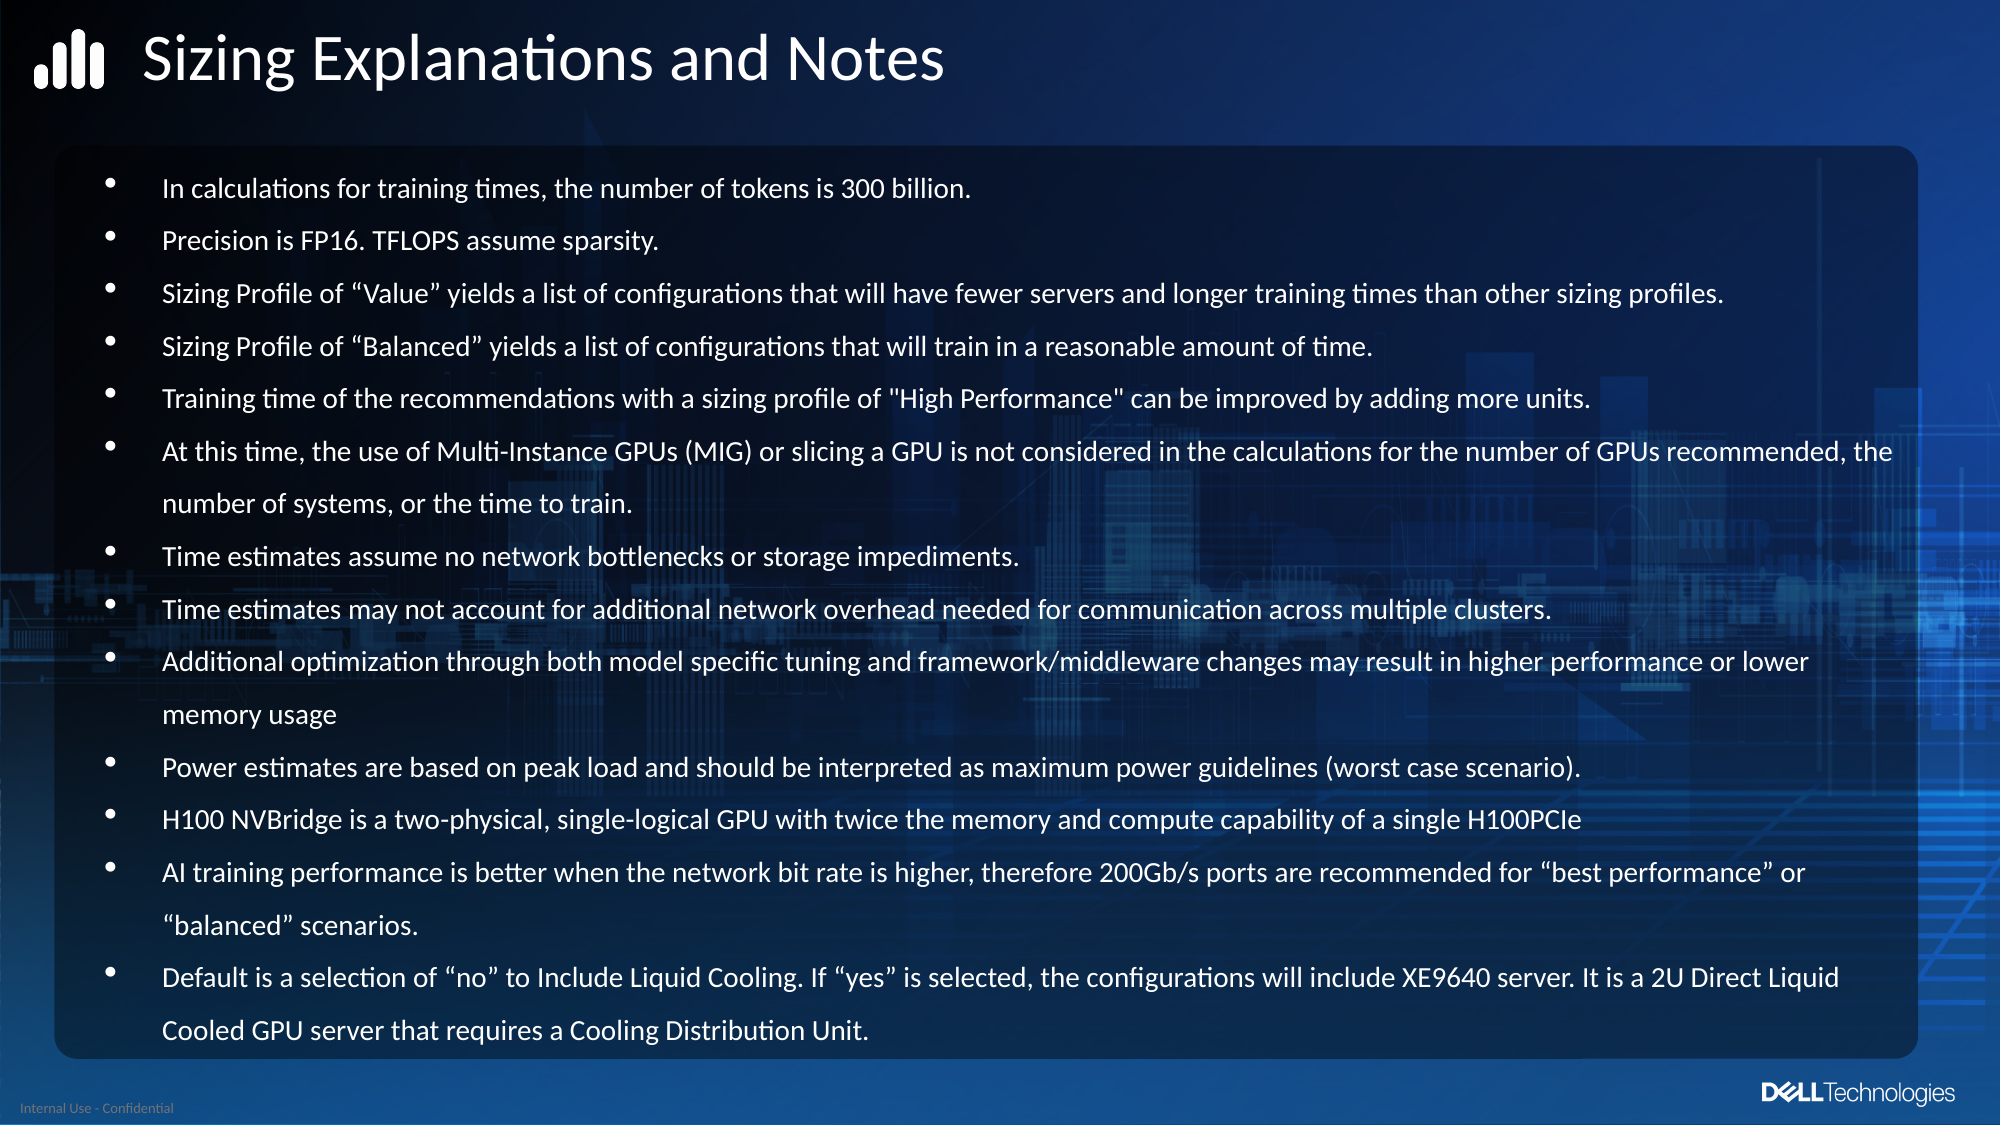

# Sizing Explanations and Notes
In calculations for training times, the number of tokens is 300 billion.
Precision is FP16. TFLOPS assume sparsity.
Sizing Profile of “Value” yields a list of configurations that will have fewer servers and longer training times than other sizing profiles.
Sizing Profile of “Balanced” yields a list of configurations that will train in a reasonable amount of time.
Training time of the recommendations with a sizing profile of "High Performance" can be improved by adding more units.
At this time, the use of Multi-Instance GPUs (MIG) or slicing a GPU is not considered in the calculations for the number of GPUs recommended, the number of systems, or the time to train.
Time estimates assume no network bottlenecks or storage impediments.
Time estimates may not account for additional network overhead needed for communication across multiple clusters.
Additional optimization through both model specific tuning and framework/middleware changes may result in higher performance or lower memory usage
Power estimates are based on peak load and should be interpreted as maximum power guidelines (worst case scenario).
H100 NVBridge is a two-physical, single-logical GPU with twice the memory and compute capability of a single H100PCIe
AI training performance is better when the network bit rate is higher, therefore 200Gb/s ports are recommended for “best performance” or “balanced” scenarios.
Default is a selection of “no” to Include Liquid Cooling. If “yes” is selected, the configurations will include XE9640 server. It is a 2U Direct Liquid Cooled GPU server that requires a Cooling Distribution Unit.